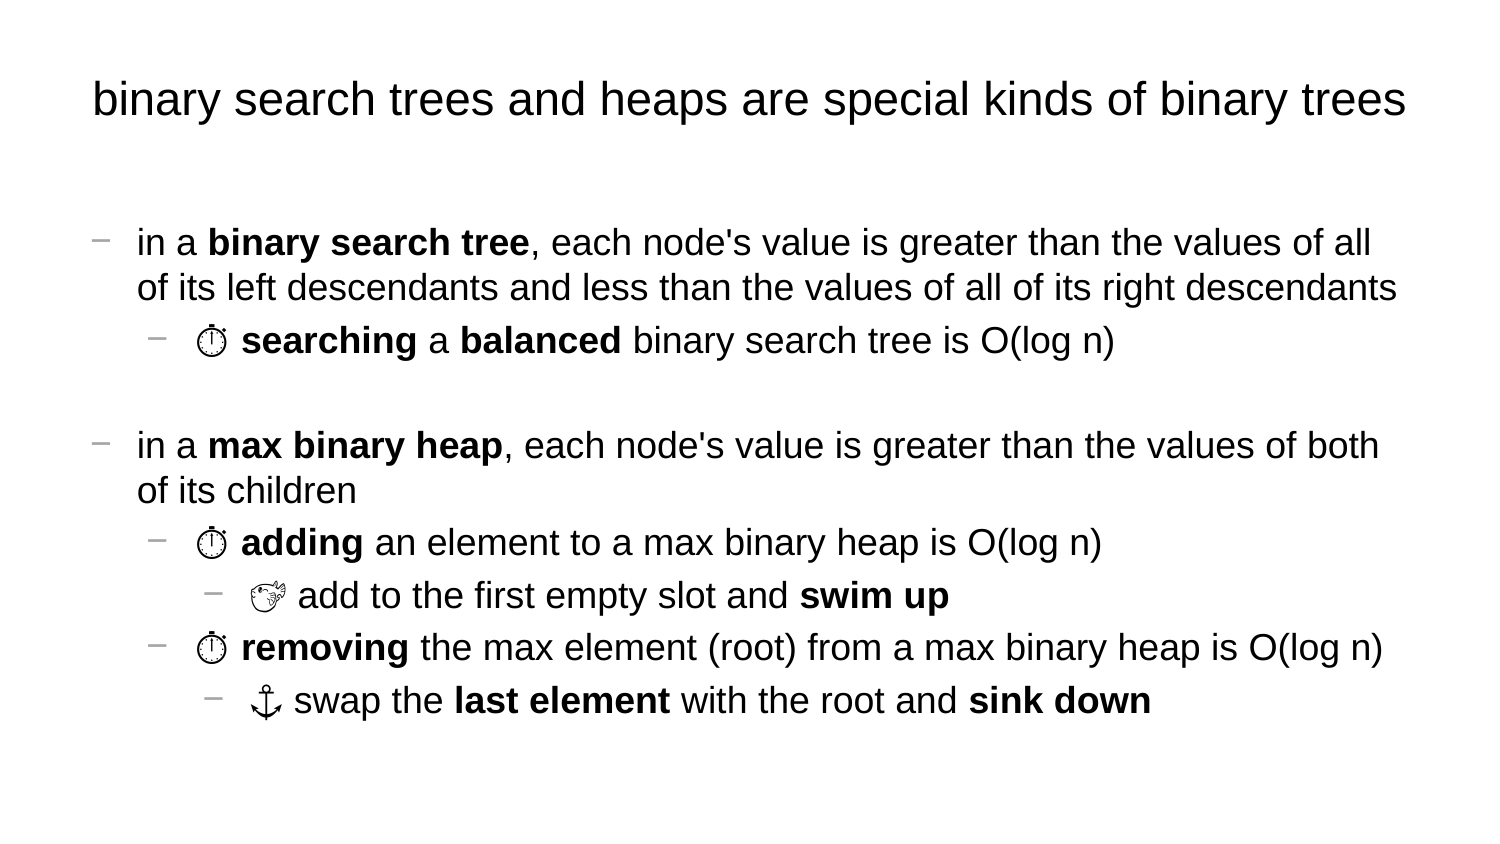

# binary search trees and heaps are special kinds of binary trees

in a binary search tree, each node's value is greater than the values of all of its left descendants and less than the values of all of its right descendants
⏱️ searching a balanced binary search tree is O(log n)

in a max binary heap, each node's value is greater than the values of both of its children
⏱️ adding an element to a max binary heap is O(log n)
🐡 add to the first empty slot and swim up
⏱️ removing the max element (root) from a max binary heap is O(log n)
⚓ swap the last element with the root and sink down